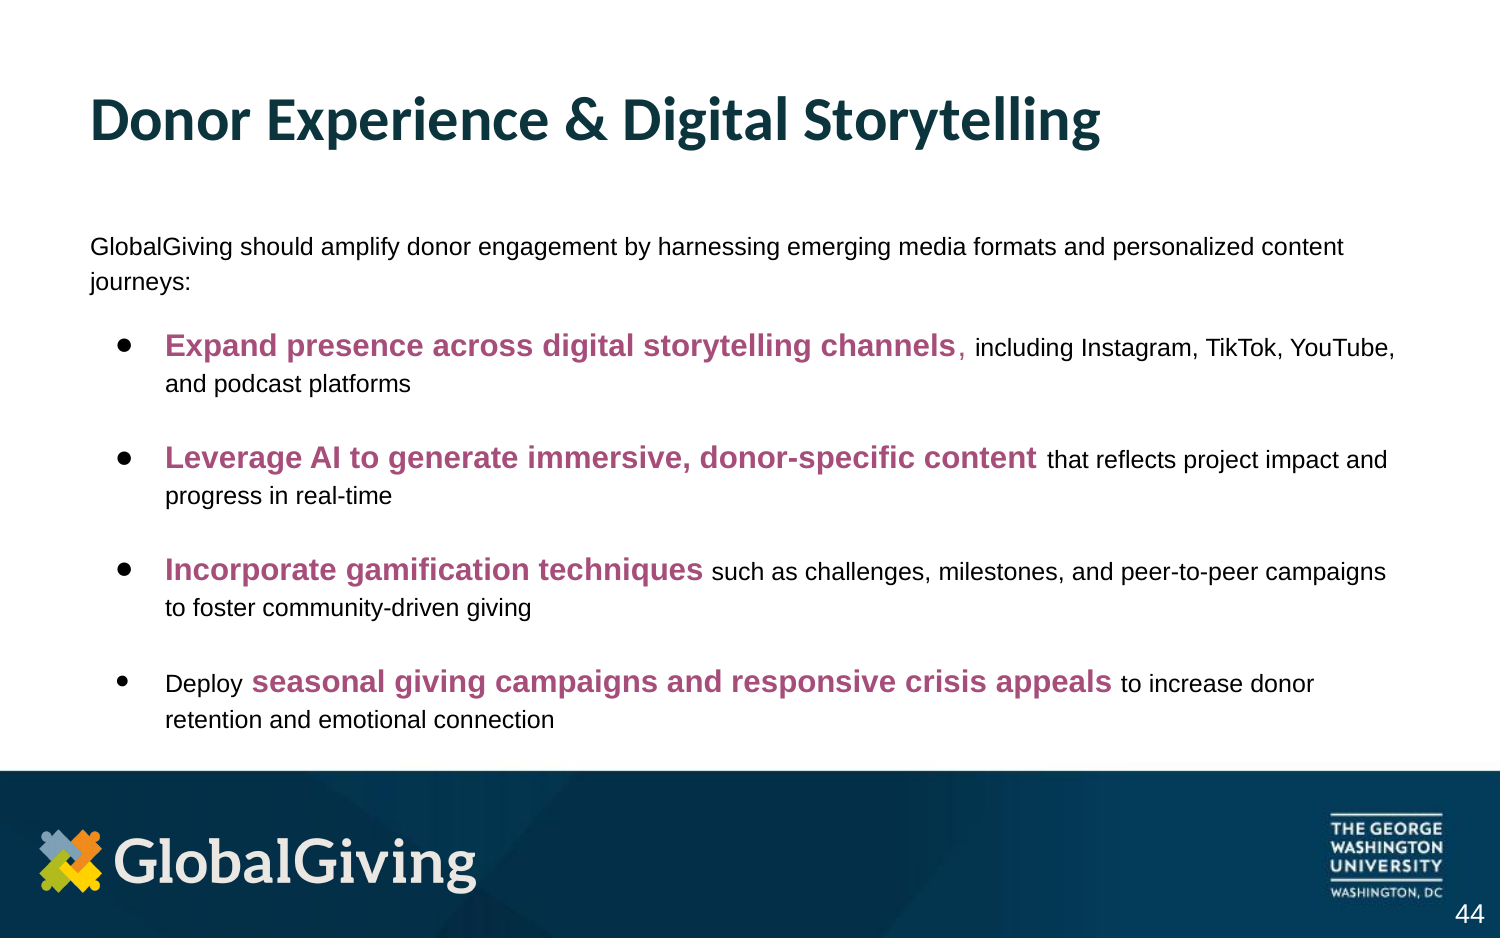

# Donor Experience & Digital Storytelling
GlobalGiving should amplify donor engagement by harnessing emerging media formats and personalized content journeys:
Expand presence across digital storytelling channels, including Instagram, TikTok, YouTube, and podcast platforms
Leverage AI to generate immersive, donor-specific content that reflects project impact and progress in real-time
Incorporate gamification techniques such as challenges, milestones, and peer-to-peer campaigns to foster community-driven giving
Deploy seasonal giving campaigns and responsive crisis appeals to increase donor retention and emotional connection
44